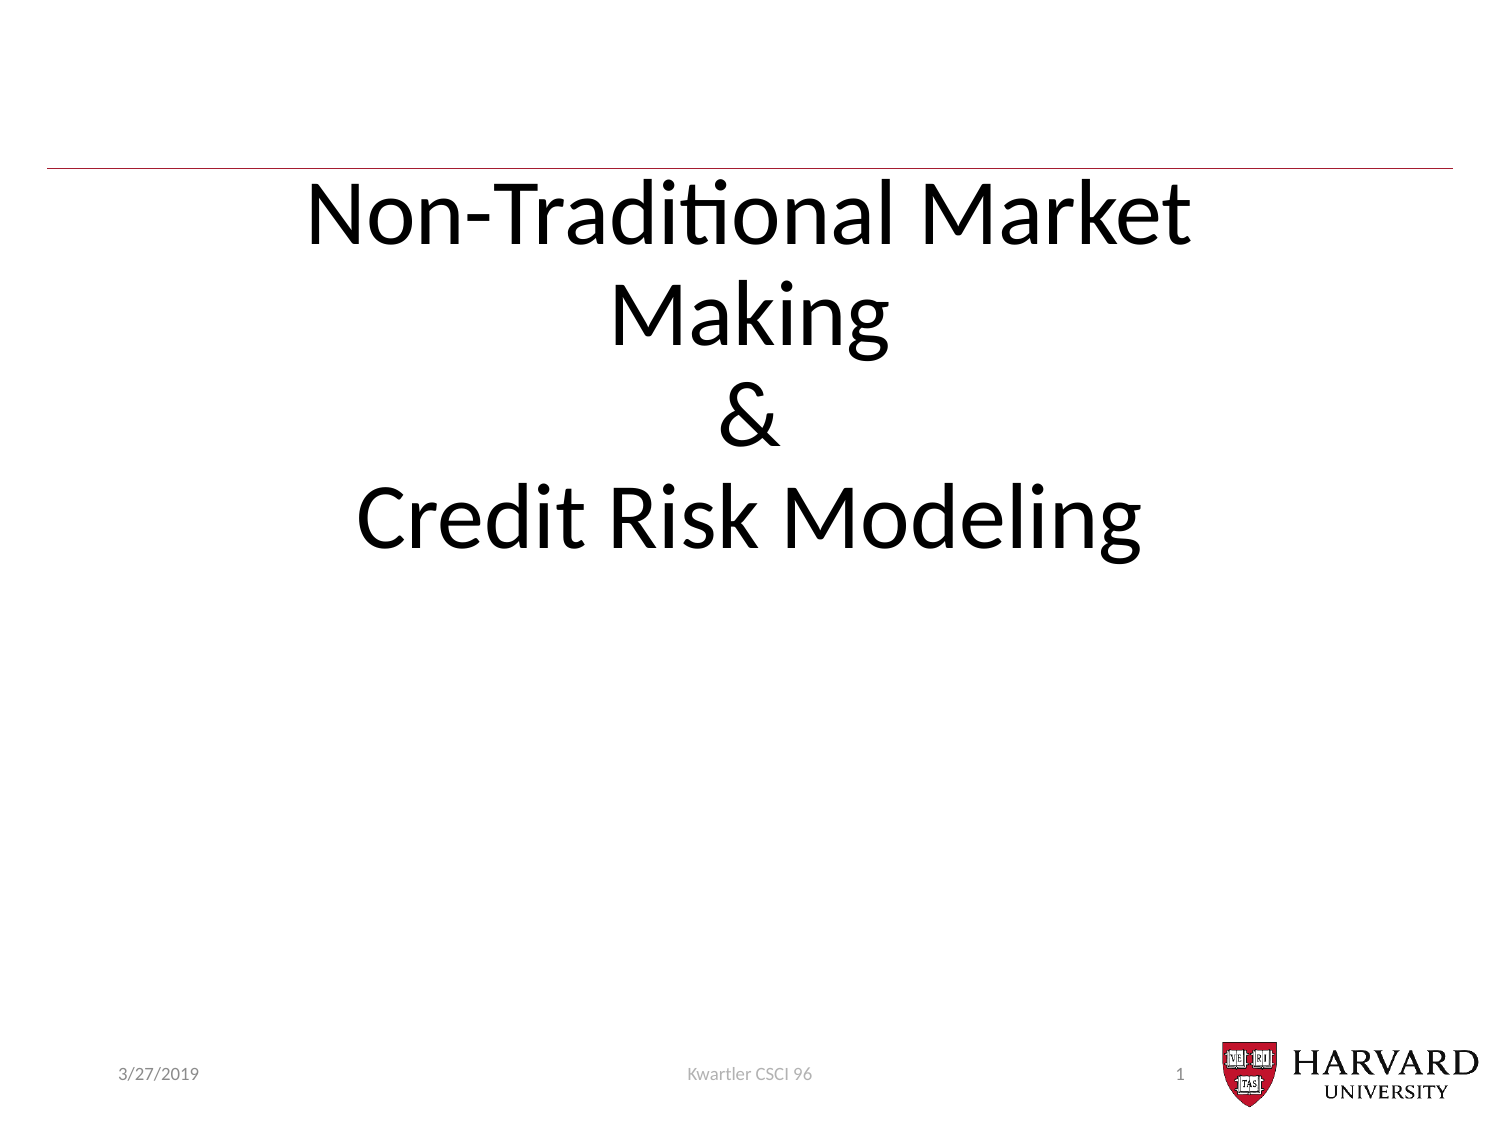

# Non-Traditional Market Making & Credit Risk Modeling

3/27/2019
Kwartler CSCI 96
1